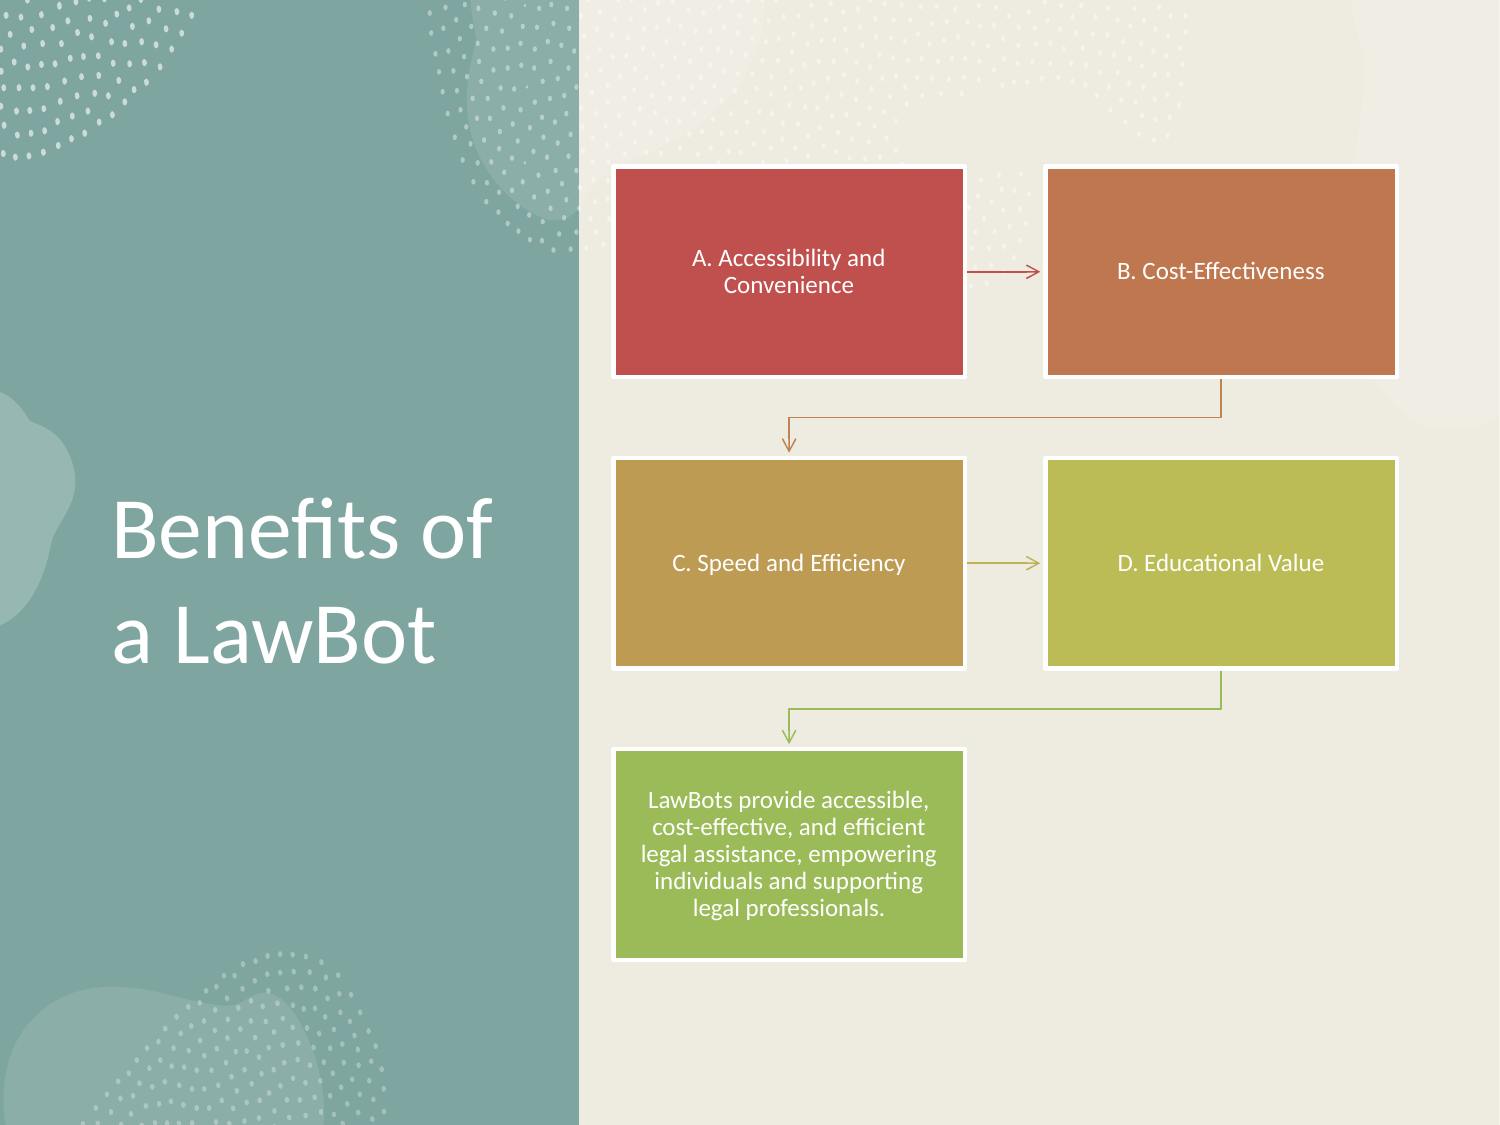

A. Accessibility and Convenience

B. Cost-Effectiveness

C. Speed and Efficiency

D. Educational Value
LawBots provide accessible, cost-effective, and efficient legal assistance, empowering individuals and supporting legal professionals.
# Benefits of a LawBot